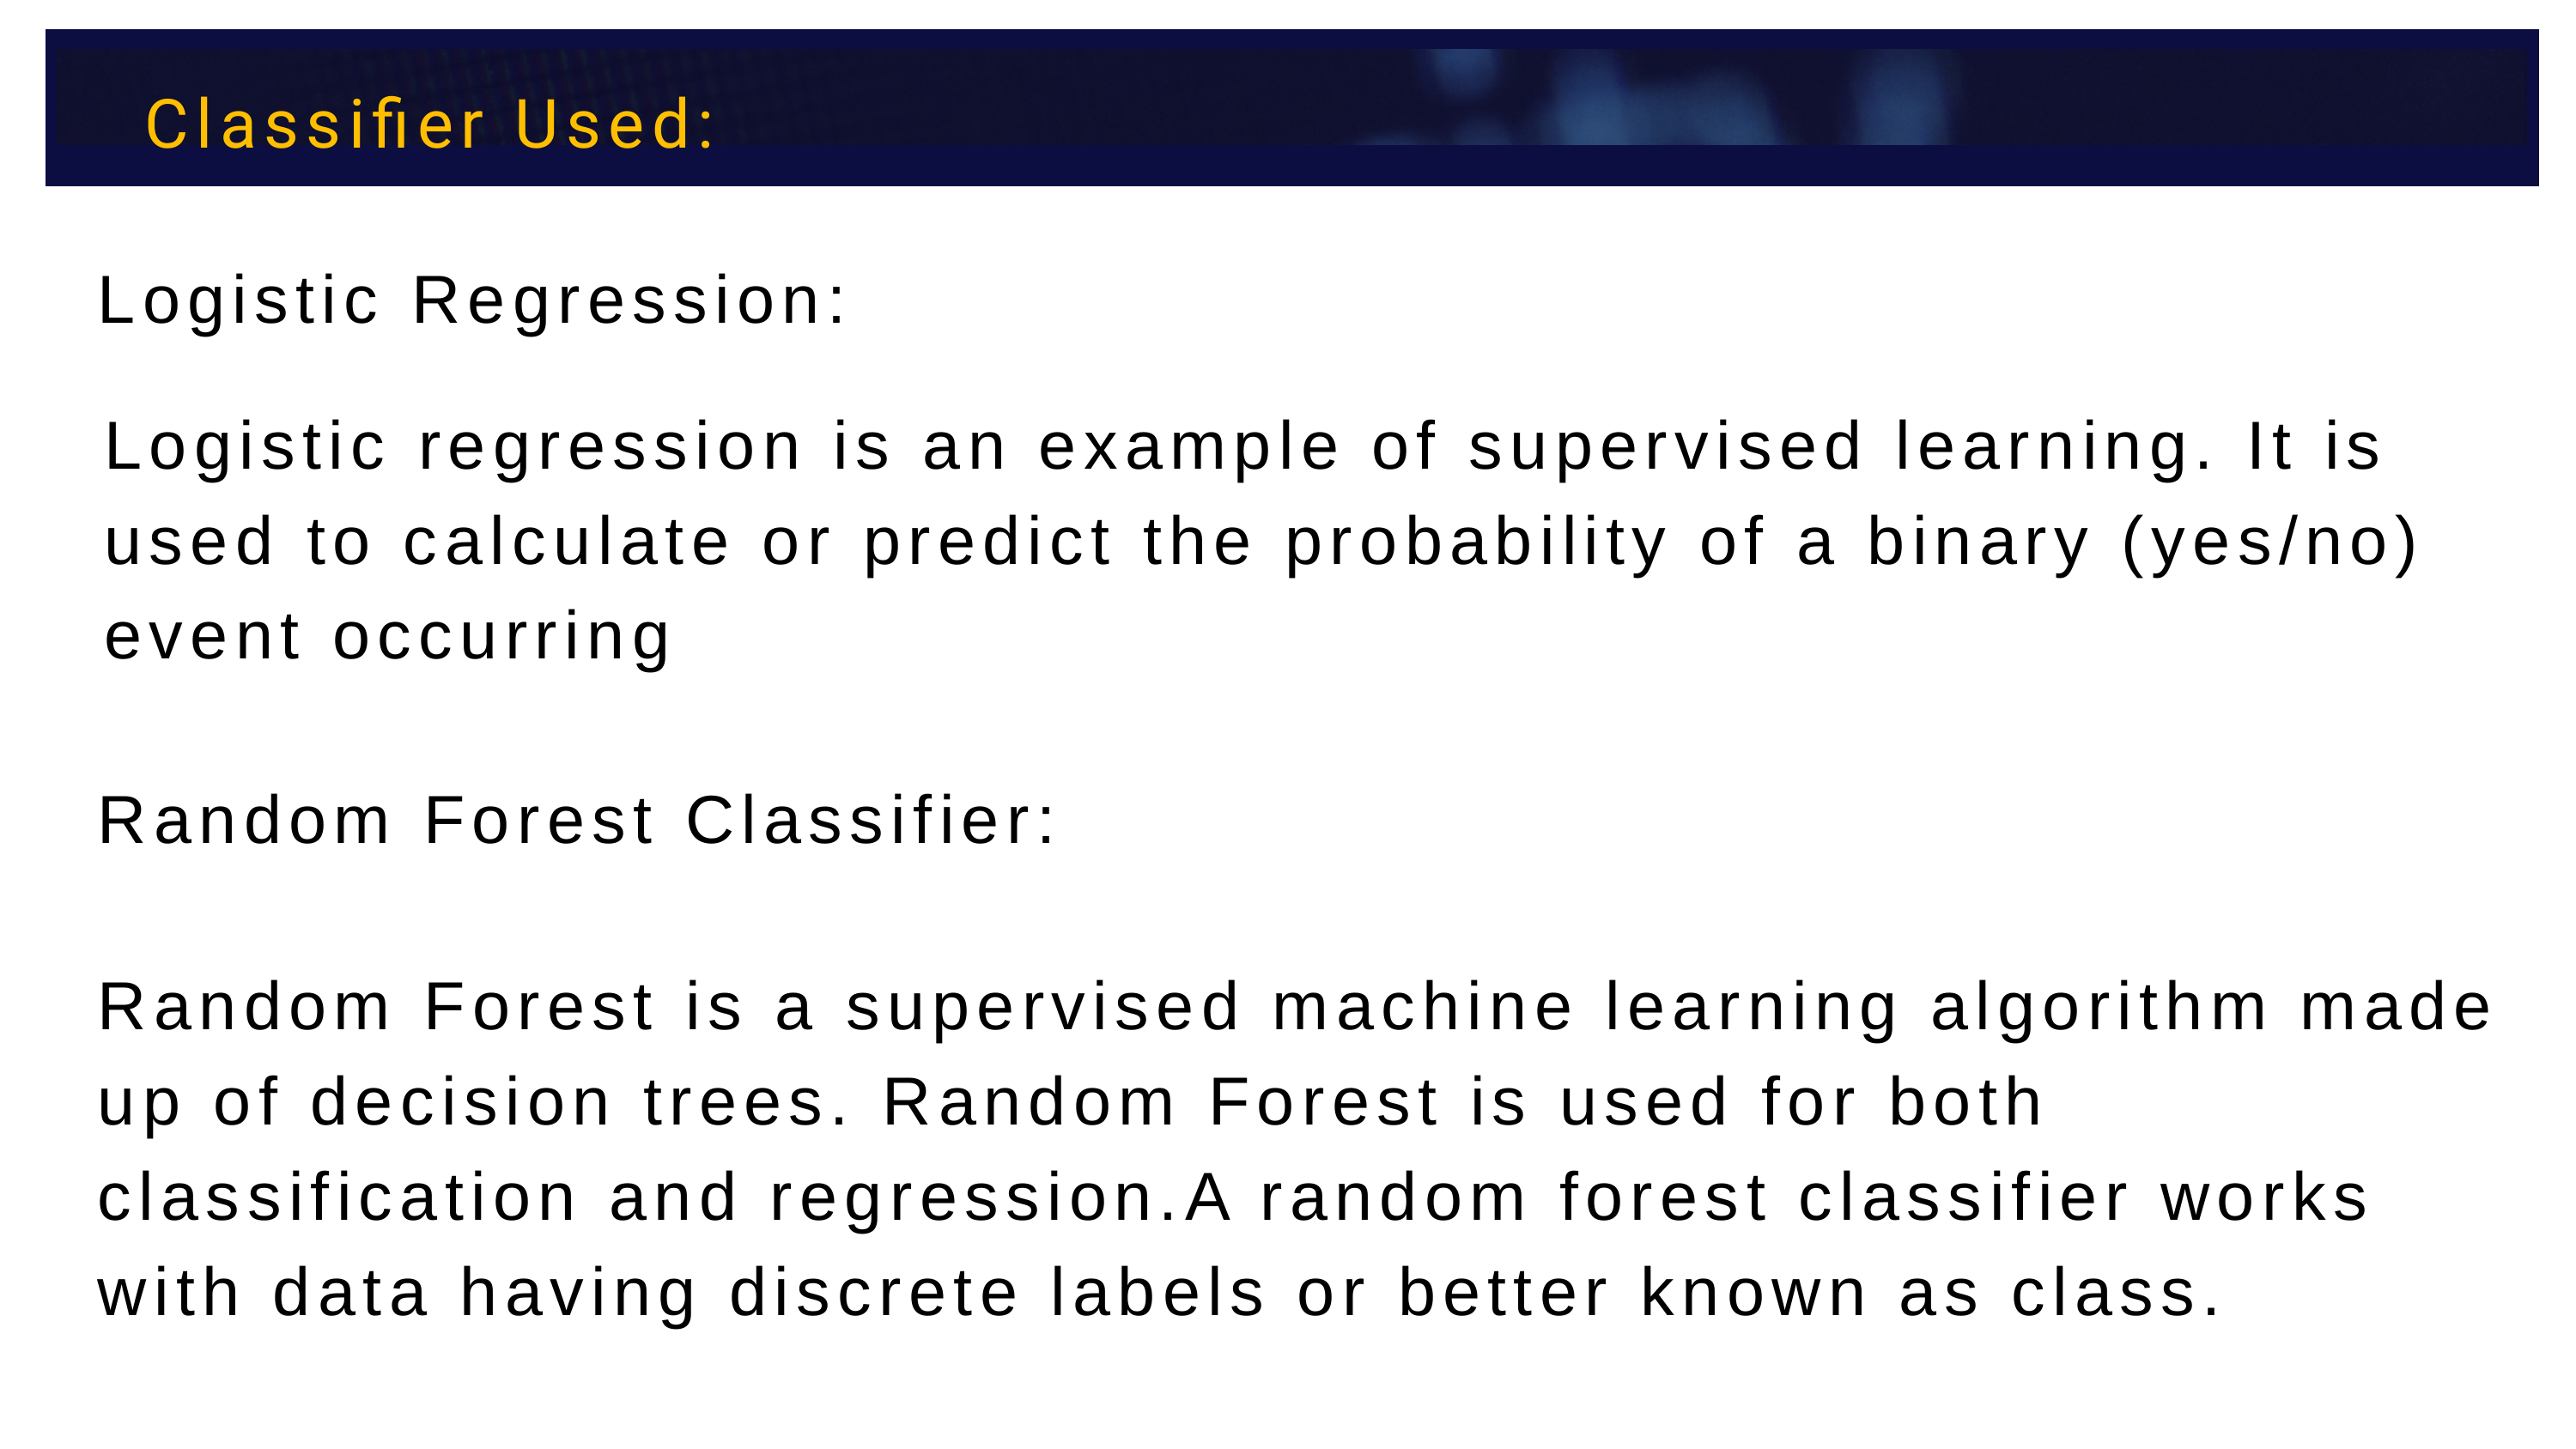

Classifier Used:
Logistic Regression:
Logistic regression is an example of supervised learning. It is used to calculate or predict the probability of a binary (yes/no) event occurring
Random Forest Classifier:
Random Forest is a supervised machine learning algorithm made up of decision trees. Random Forest is used for both classification and regression.A random forest classifier works with data having discrete labels or better known as class.